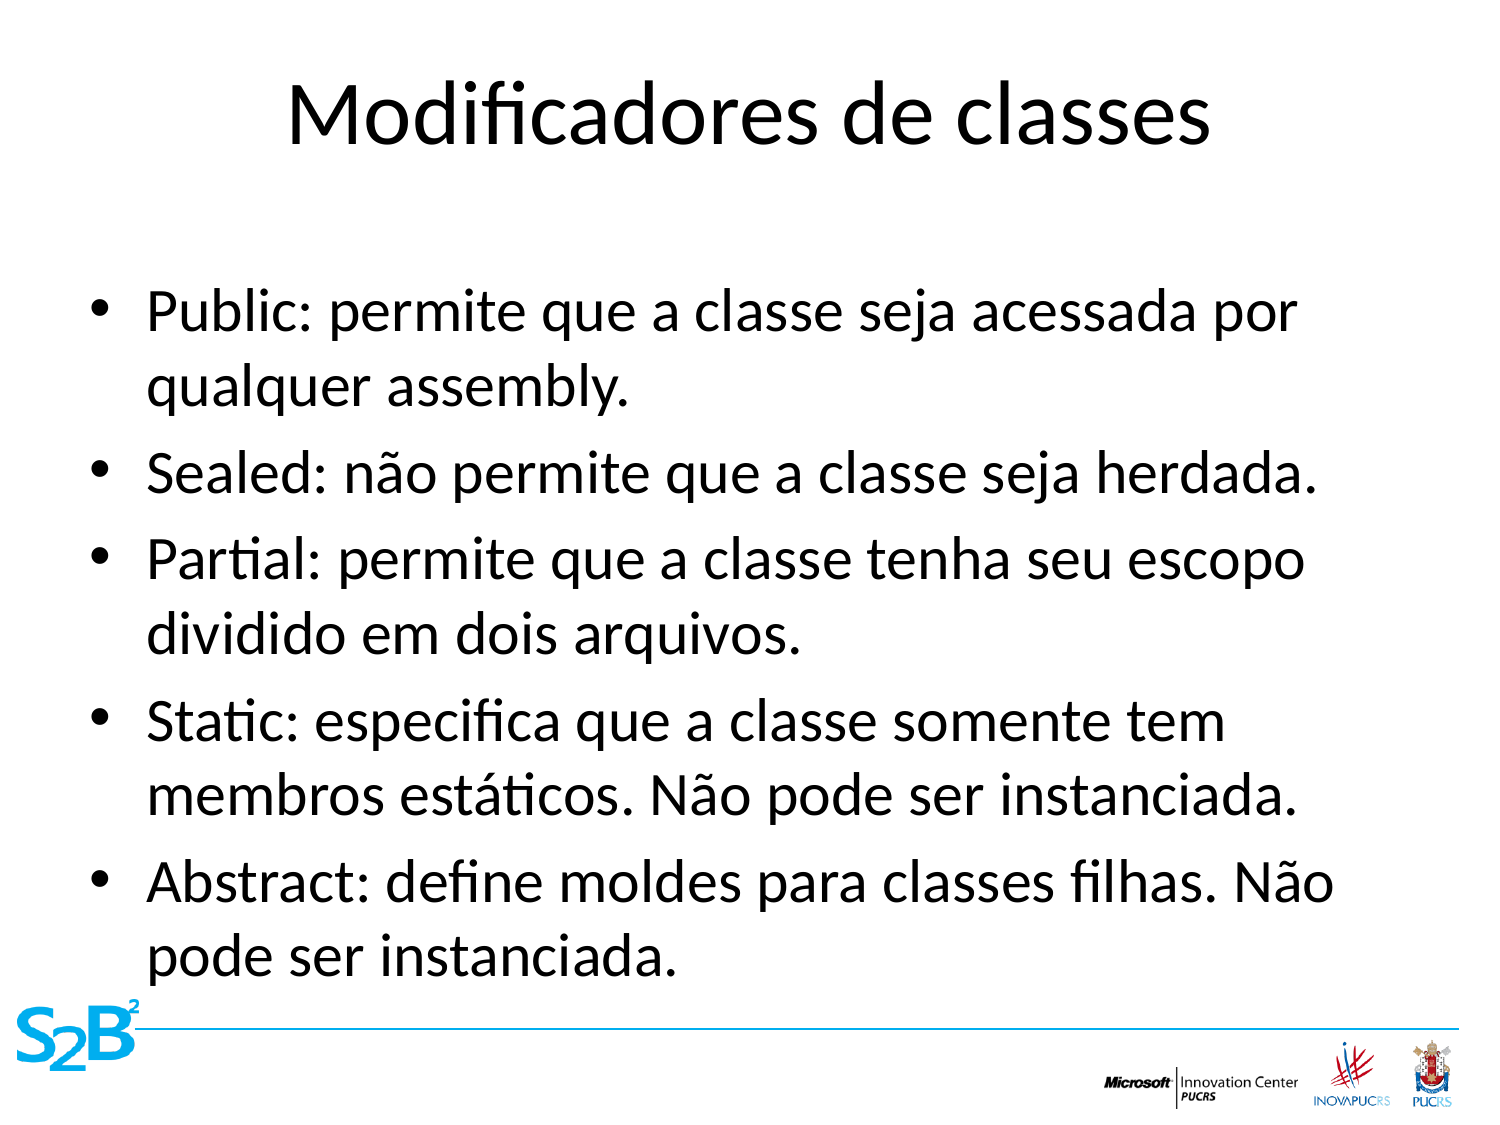

# Modificadores de classes
Public: permite que a classe seja acessada por qualquer assembly.
Sealed: não permite que a classe seja herdada.
Partial: permite que a classe tenha seu escopo dividido em dois arquivos.
Static: especifica que a classe somente tem membros estáticos. Não pode ser instanciada.
Abstract: define moldes para classes filhas. Não pode ser instanciada.